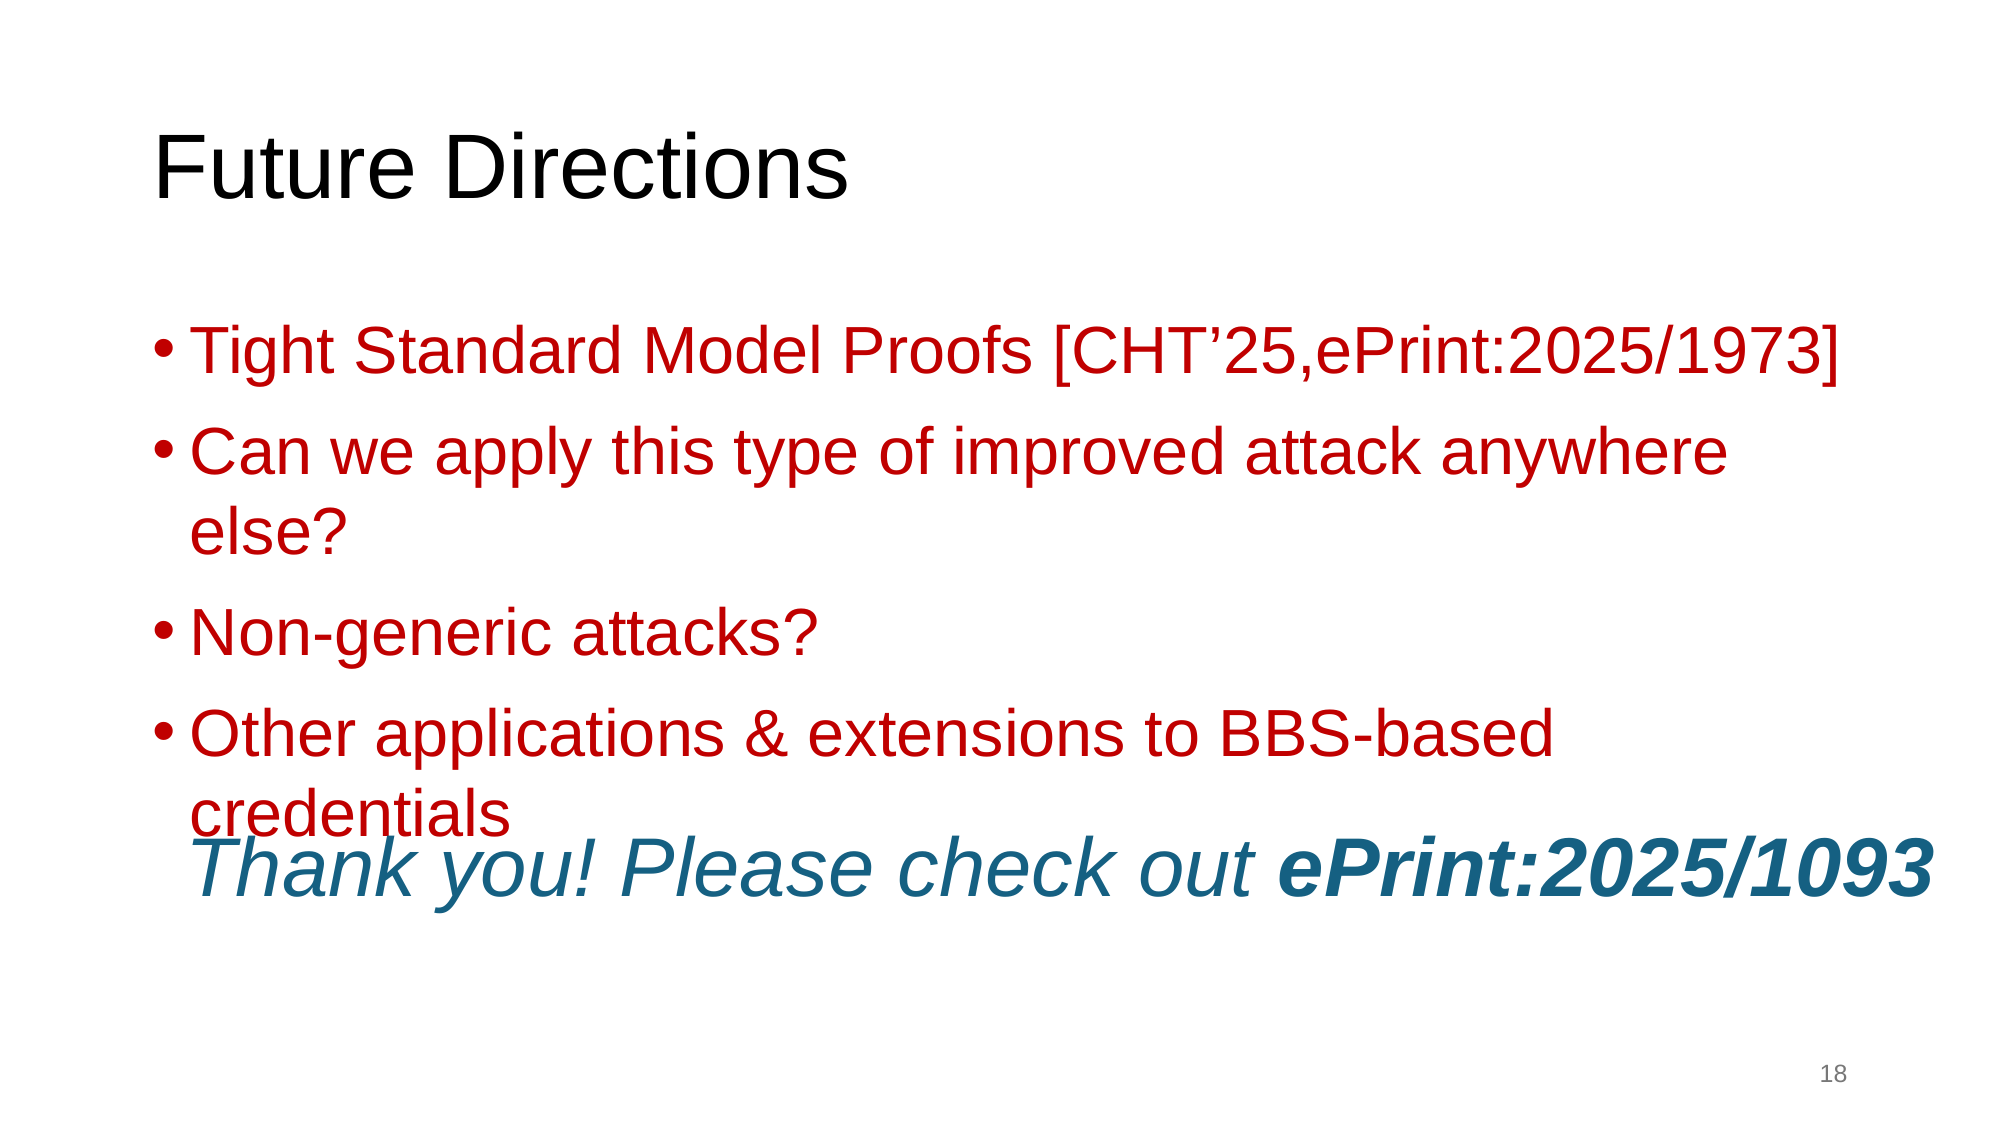

# Future Directions
Tight Standard Model Proofs [CHT’25,ePrint:2025/1973]
Can we apply this type of improved attack anywhere else?
Non-generic attacks?
Other applications & extensions to BBS-based credentials

Thank you! Please check out ePrint:2025/1093
18